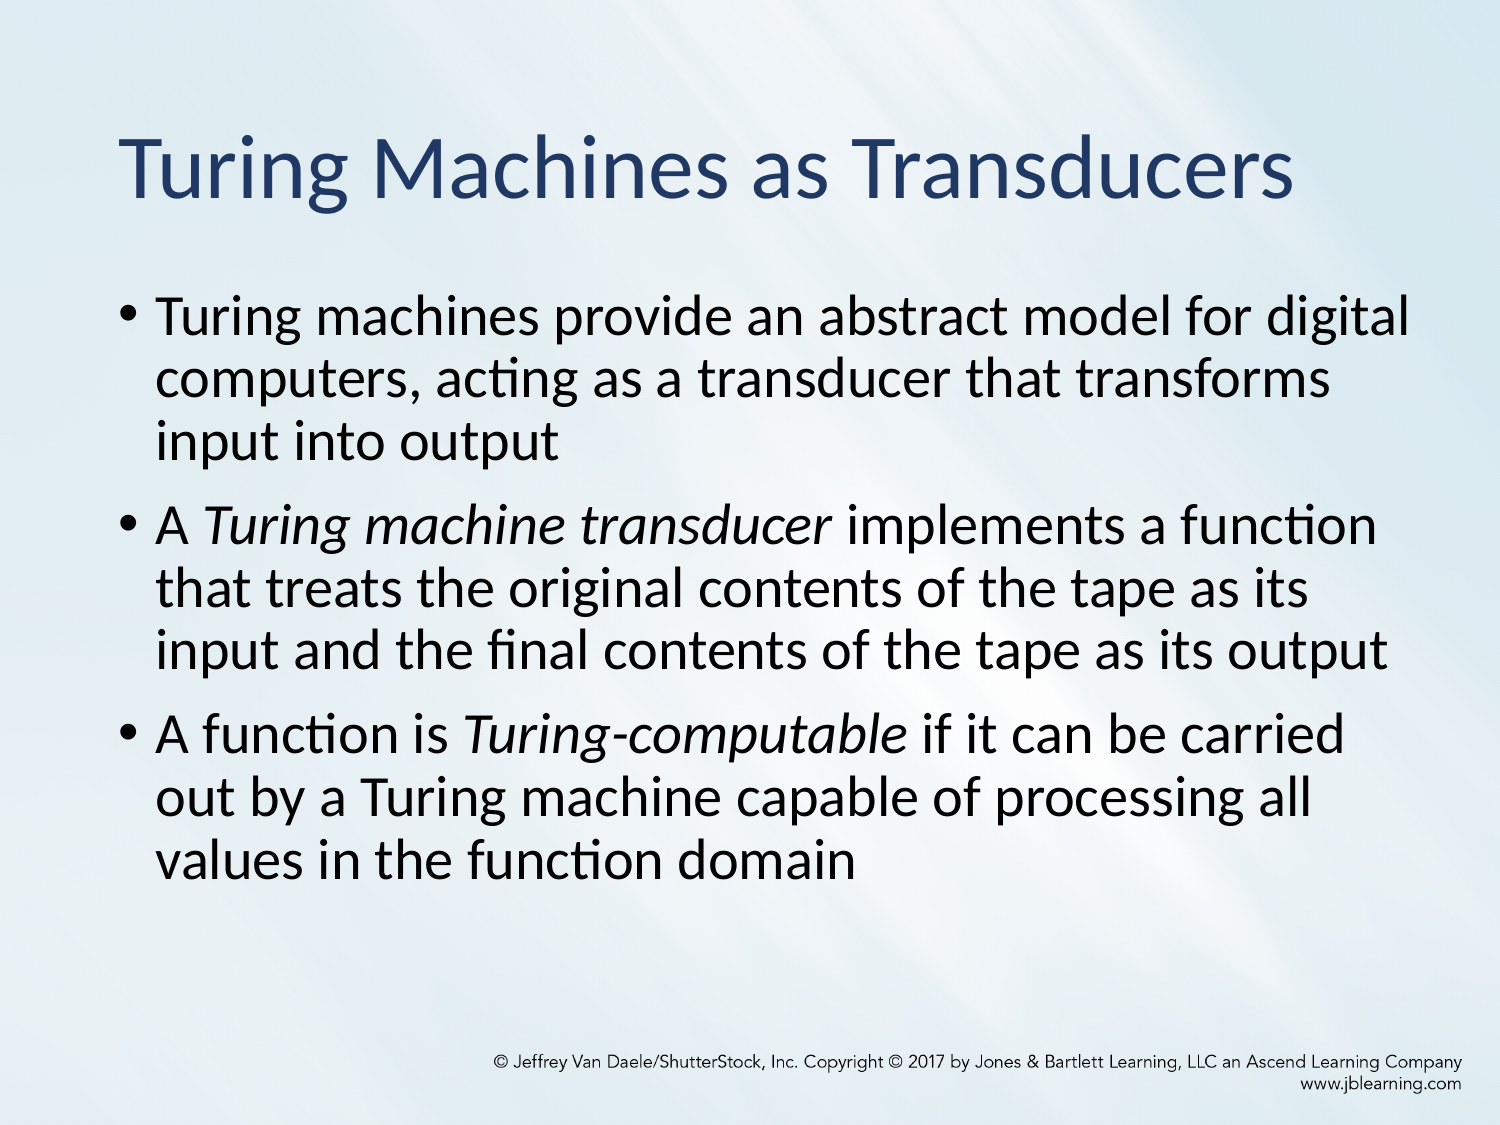

# Turing Machines as Transducers
Turing machines provide an abstract model for digital computers, acting as a transducer that transforms input into output
A Turing machine transducer implements a function that treats the original contents of the tape as its input and the final contents of the tape as its output
A function is Turing-computable if it can be carried out by a Turing machine capable of processing all values in the function domain